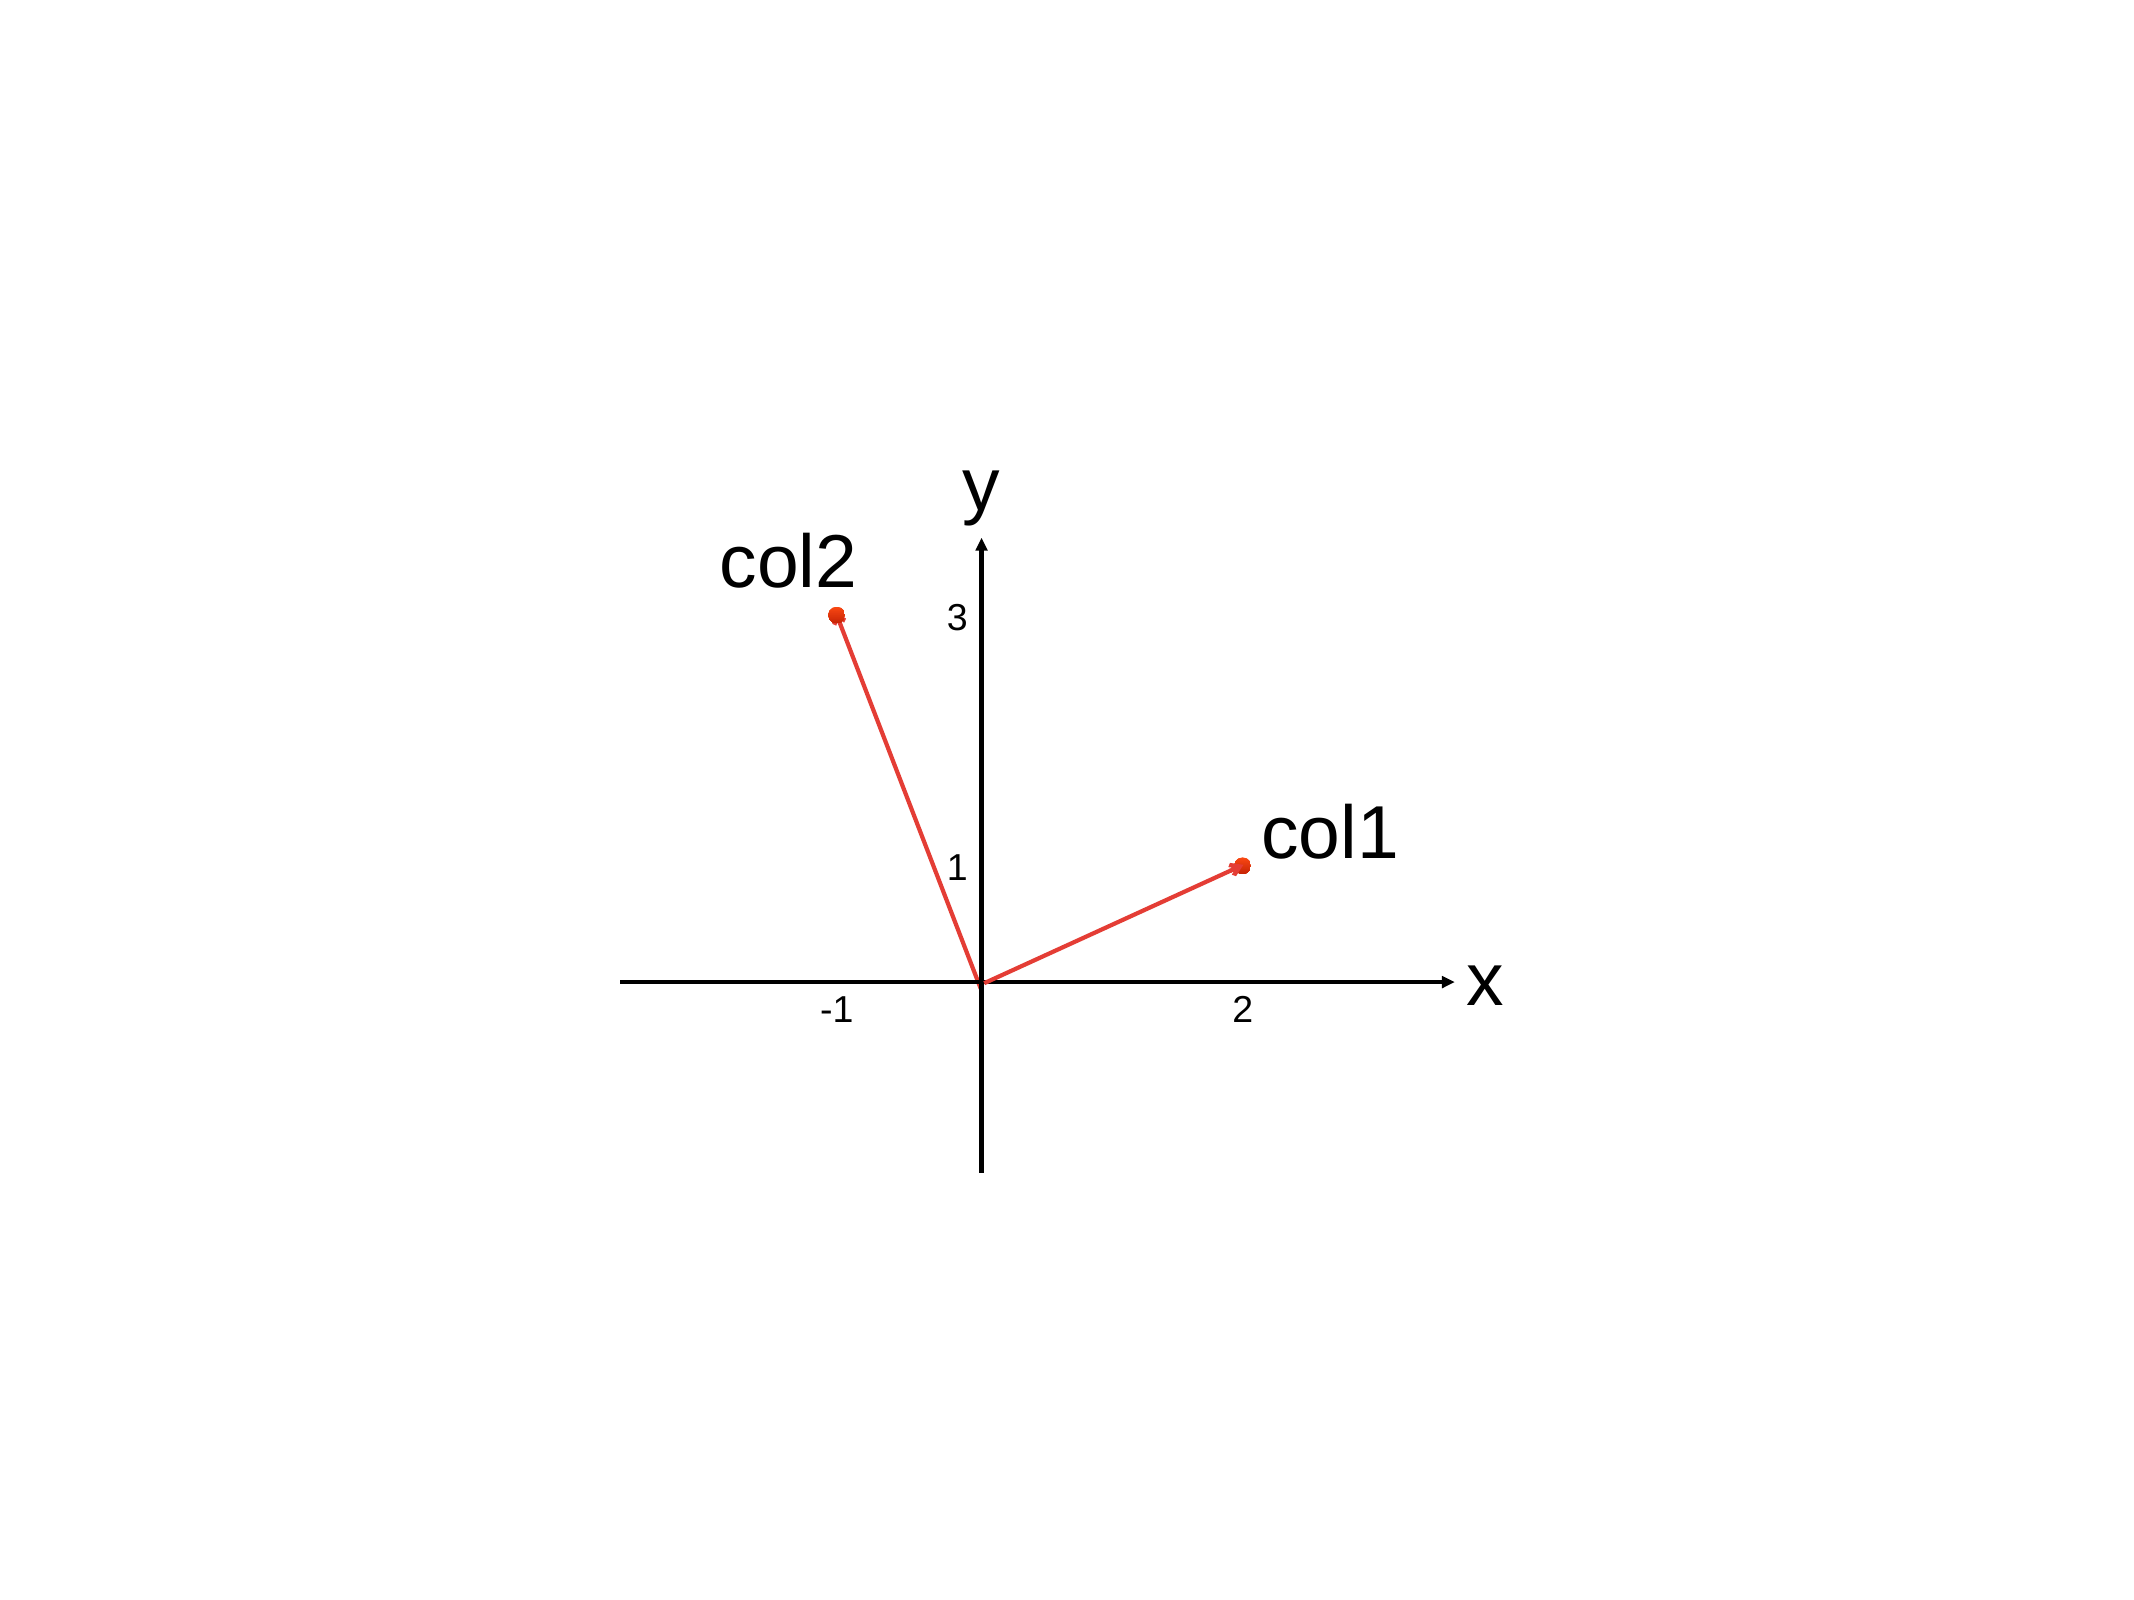

y
col2

3

col1
1

x
-1
2